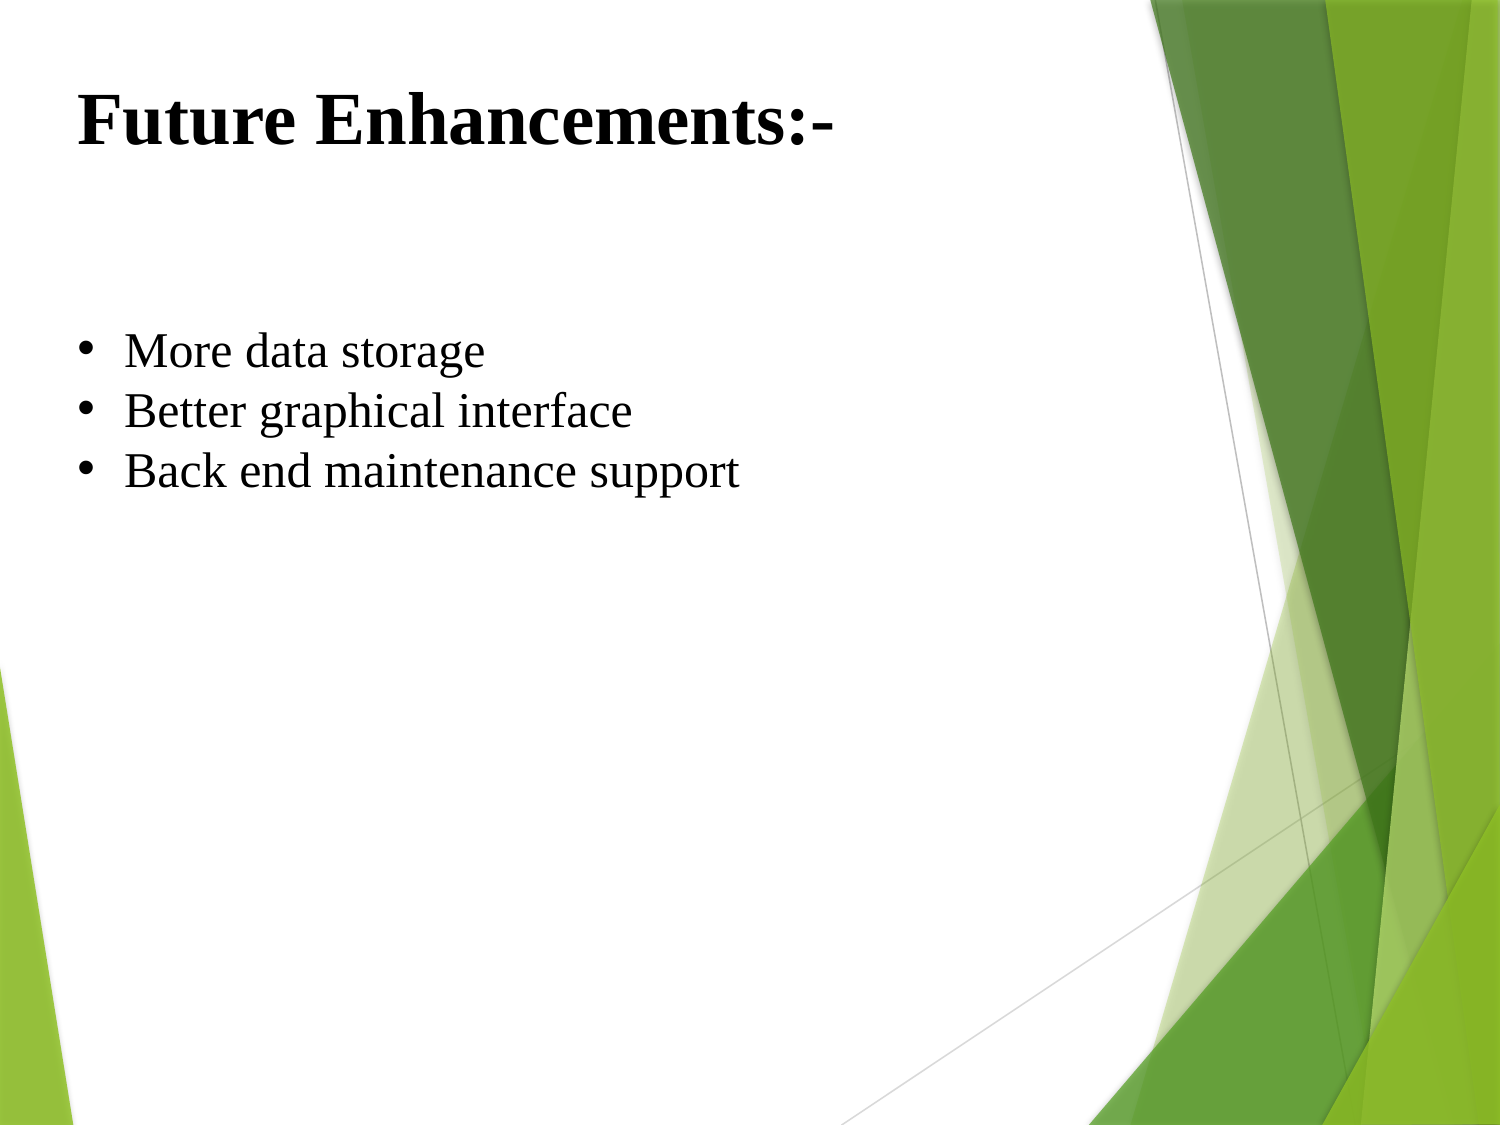

Future Enhancements:-

More data storage
Better graphical interface
Back end maintenance support